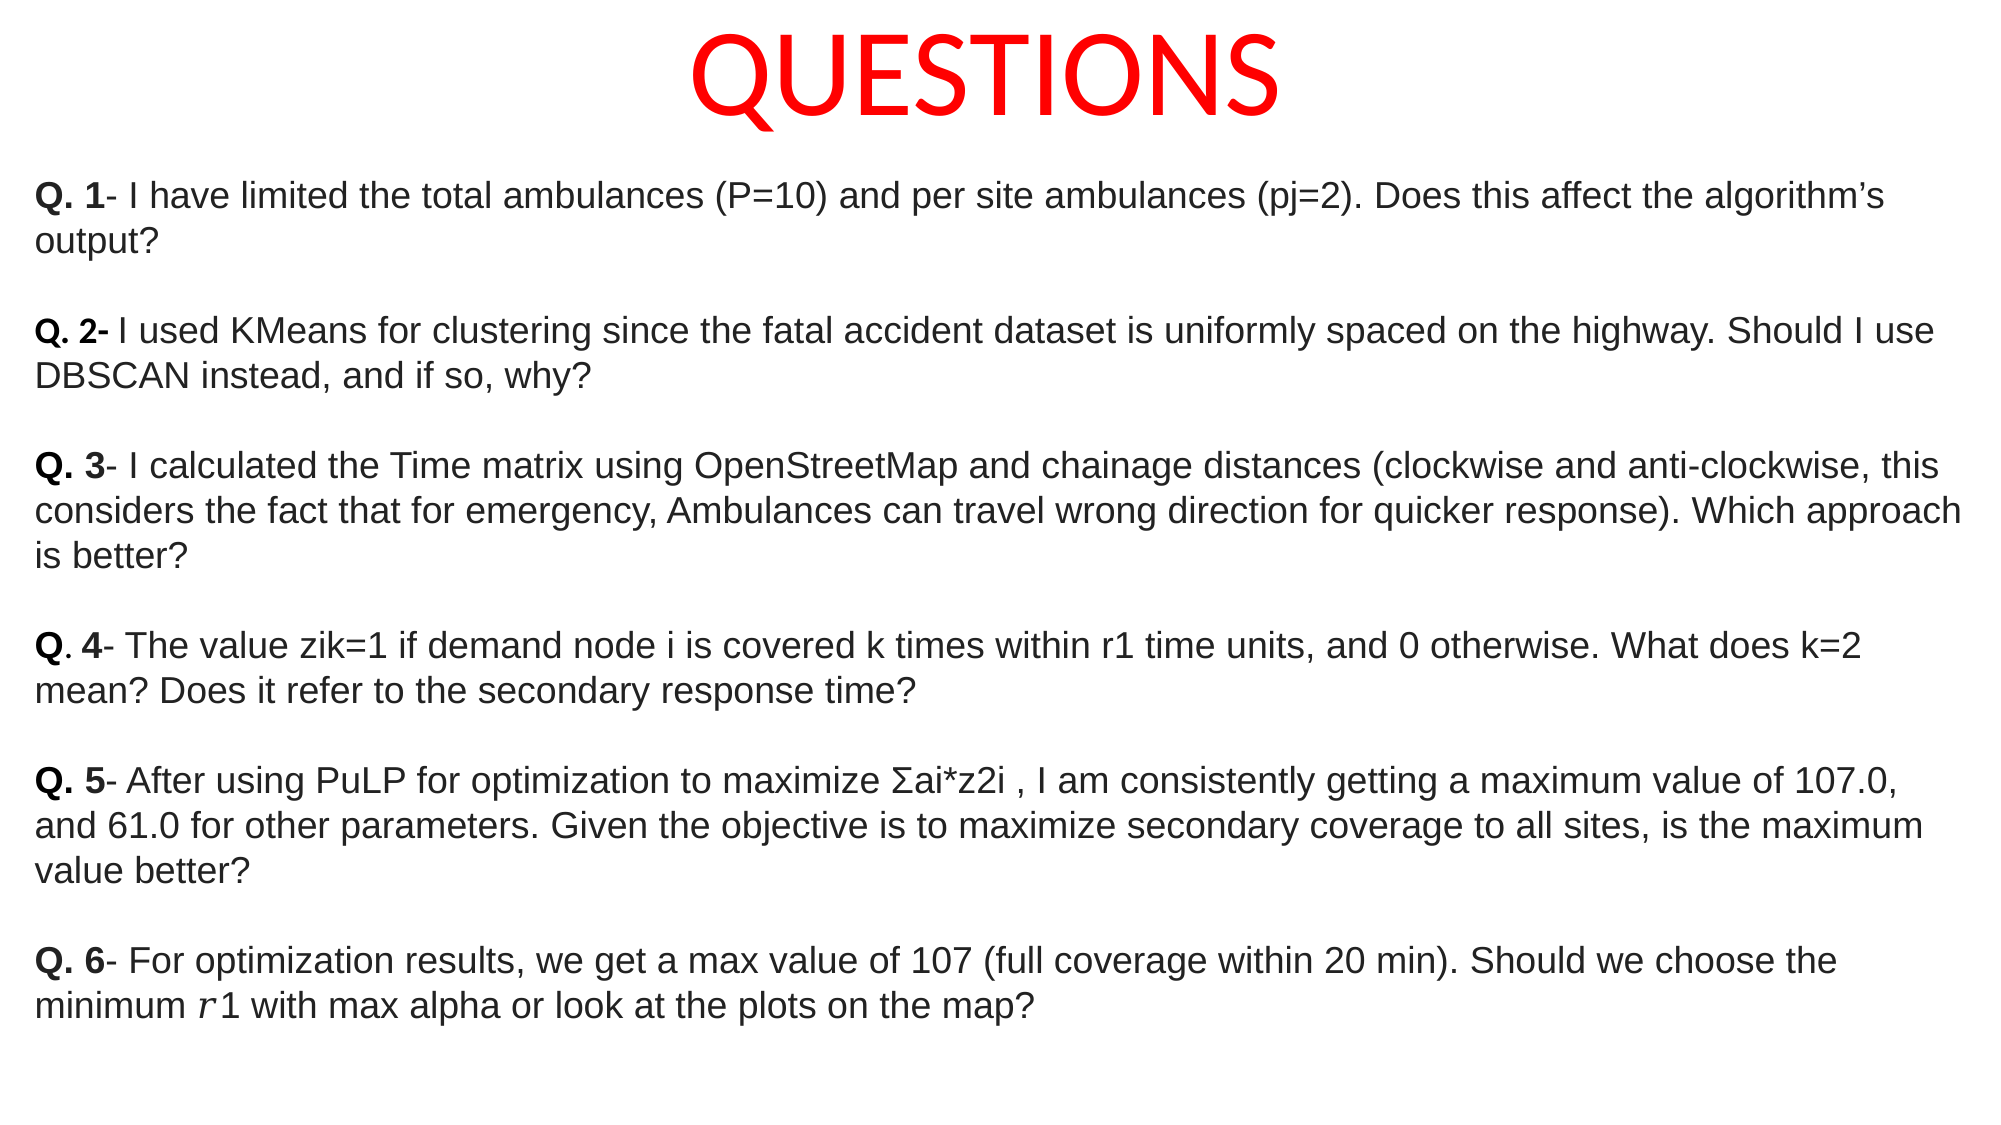

QUESTIONS
Q. 1- I have limited the total ambulances (P=10) and per site ambulances (pj=2). Does this affect the algorithm’s output?
Q. 2- I used KMeans for clustering since the fatal accident dataset is uniformly spaced on the highway. Should I use DBSCAN instead, and if so, why?
Q. 3- I calculated the Time matrix using OpenStreetMap and chainage distances (clockwise and anti-clockwise, this considers the fact that for emergency, Ambulances can travel wrong direction for quicker response). Which approach is better?
Q. 4- The value zik=1 if demand node i is covered k times within r1 time units, and 0 otherwise. What does k=2 mean? Does it refer to the secondary response time?
Q. 5- After using PuLP for optimization to maximize Σai*z2i , I am consistently getting a maximum value of 107.0, and 61.0 for other parameters. Given the objective is to maximize secondary coverage to all sites, is the maximum value better?

Q. 6- For optimization results, we get a max value of 107 (full coverage within 20 min). Should we choose the minimum 𝑟1 with max alpha or look at the plots on the map?